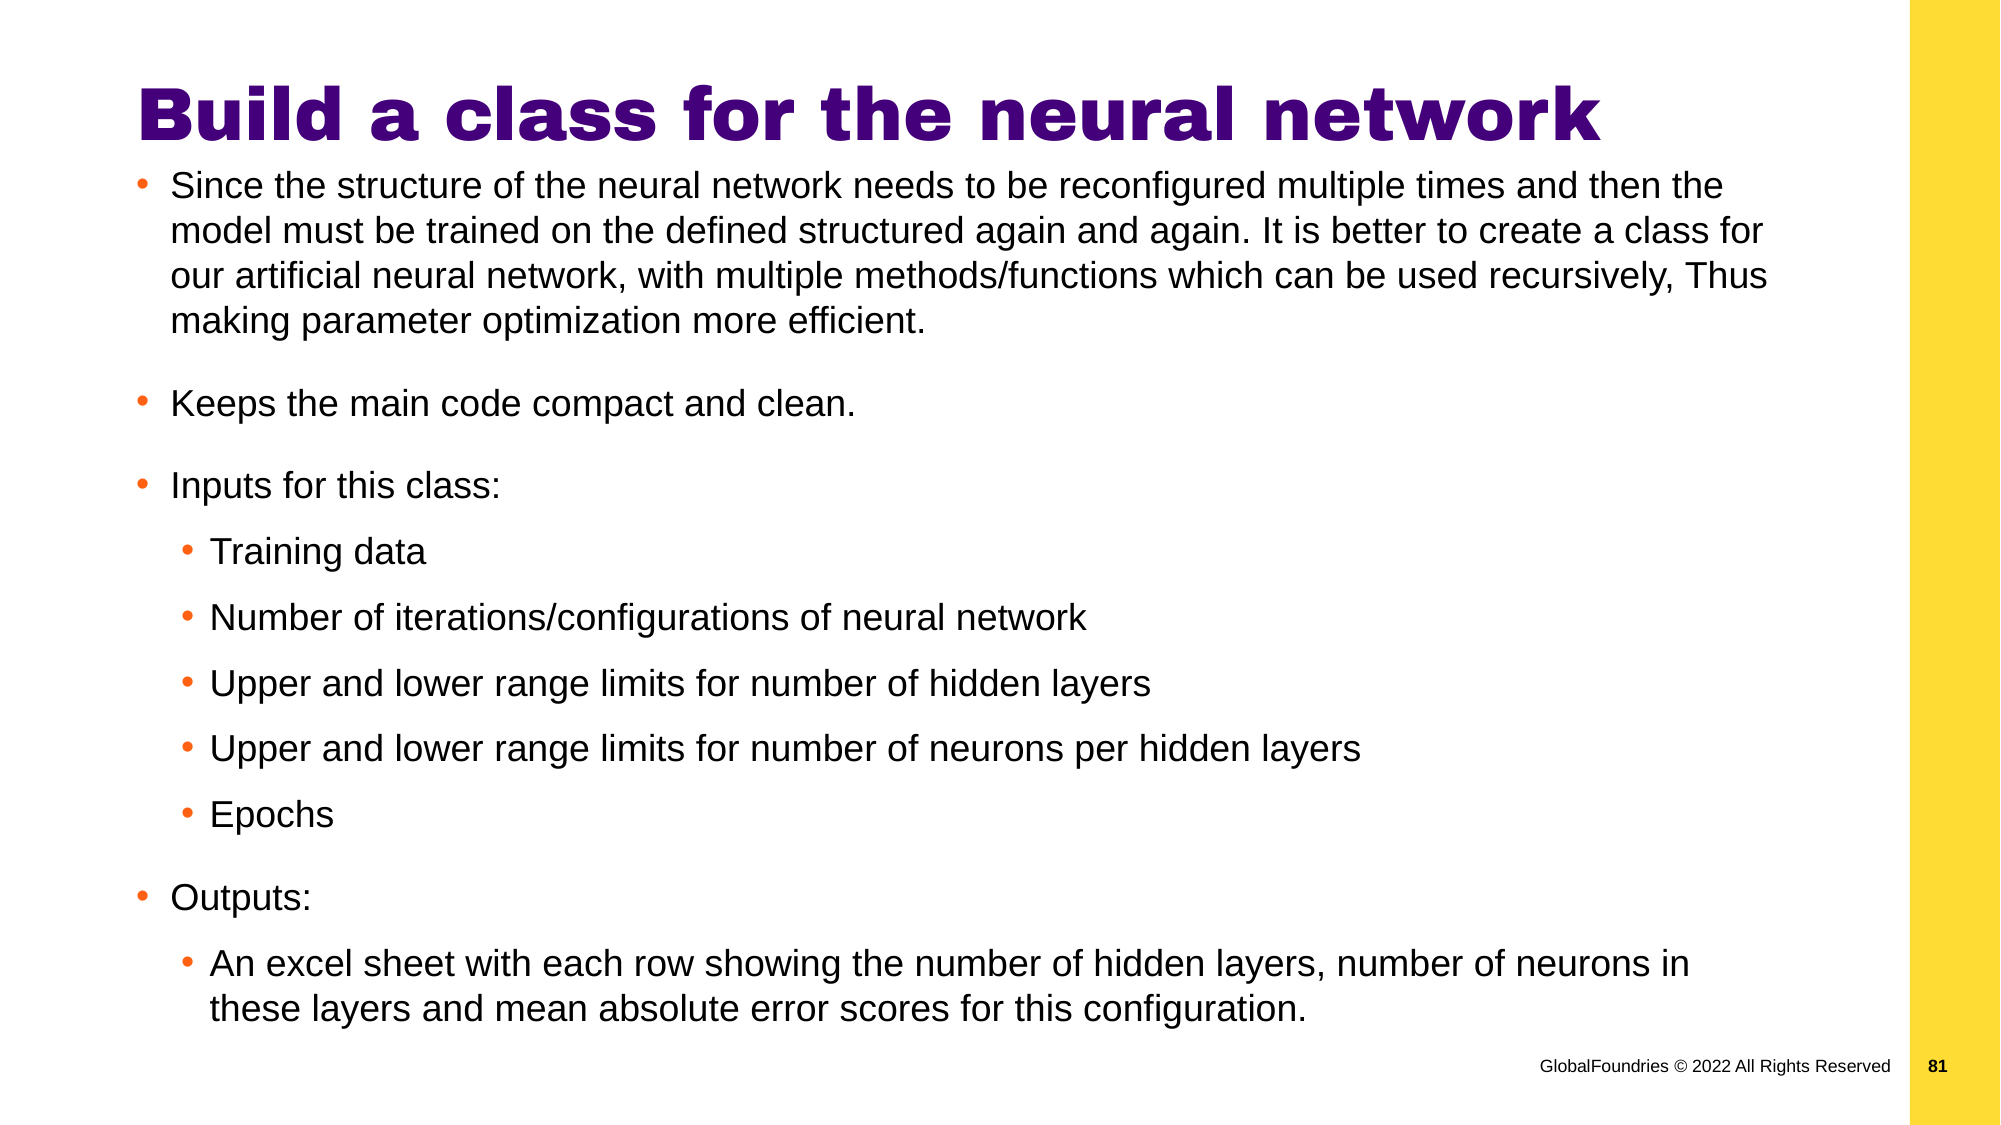

# Build a class for the neural network
Since the structure of the neural network needs to be reconfigured multiple times and then the model must be trained on the defined structured again and again. It is better to create a class for our artificial neural network, with multiple methods/functions which can be used recursively, Thus making parameter optimization more efficient.
Keeps the main code compact and clean.
Inputs for this class:
Training data
Number of iterations/configurations of neural network
Upper and lower range limits for number of hidden layers
Upper and lower range limits for number of neurons per hidden layers
Epochs
Outputs:
An excel sheet with each row showing the number of hidden layers, number of neurons in these layers and mean absolute error scores for this configuration.
GlobalFoundries © 2022 All Rights Reserved
81